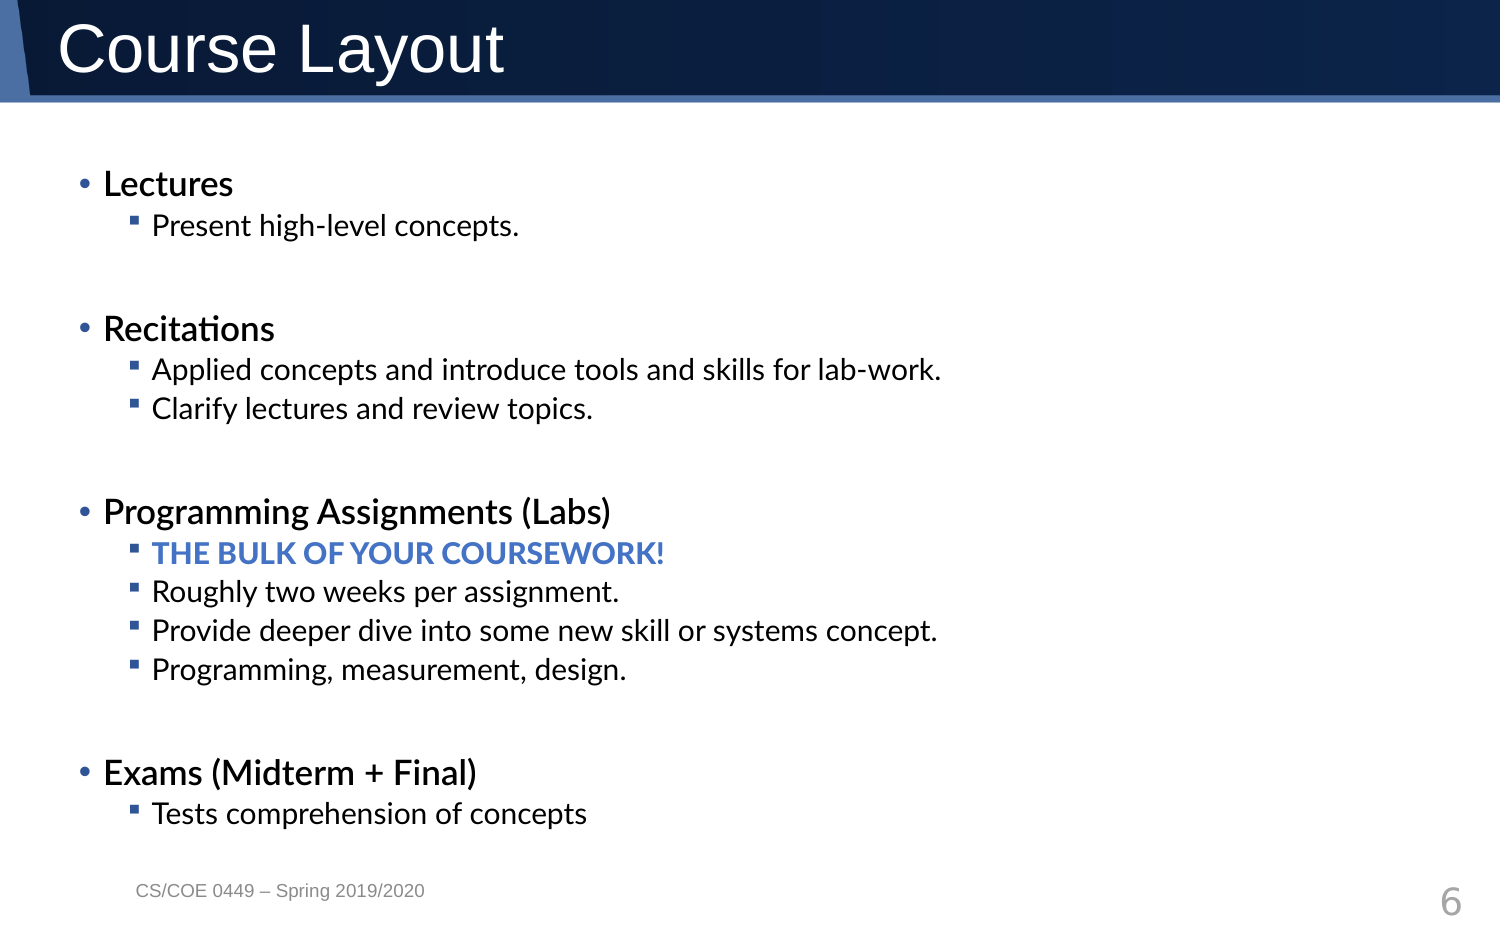

# Course Layout
Lectures
Present high-level concepts.

Recitations
Applied concepts and introduce tools and skills for lab-work.
Clarify lectures and review topics.

Programming Assignments (Labs)
THE BULK OF YOUR COURSEWORK!
Roughly two weeks per assignment.
Provide deeper dive into some new skill or systems concept.
Programming, measurement, design.

Exams (Midterm + Final)
Tests comprehension of concepts
CS/COE 0449 – Spring 2019/2020
6